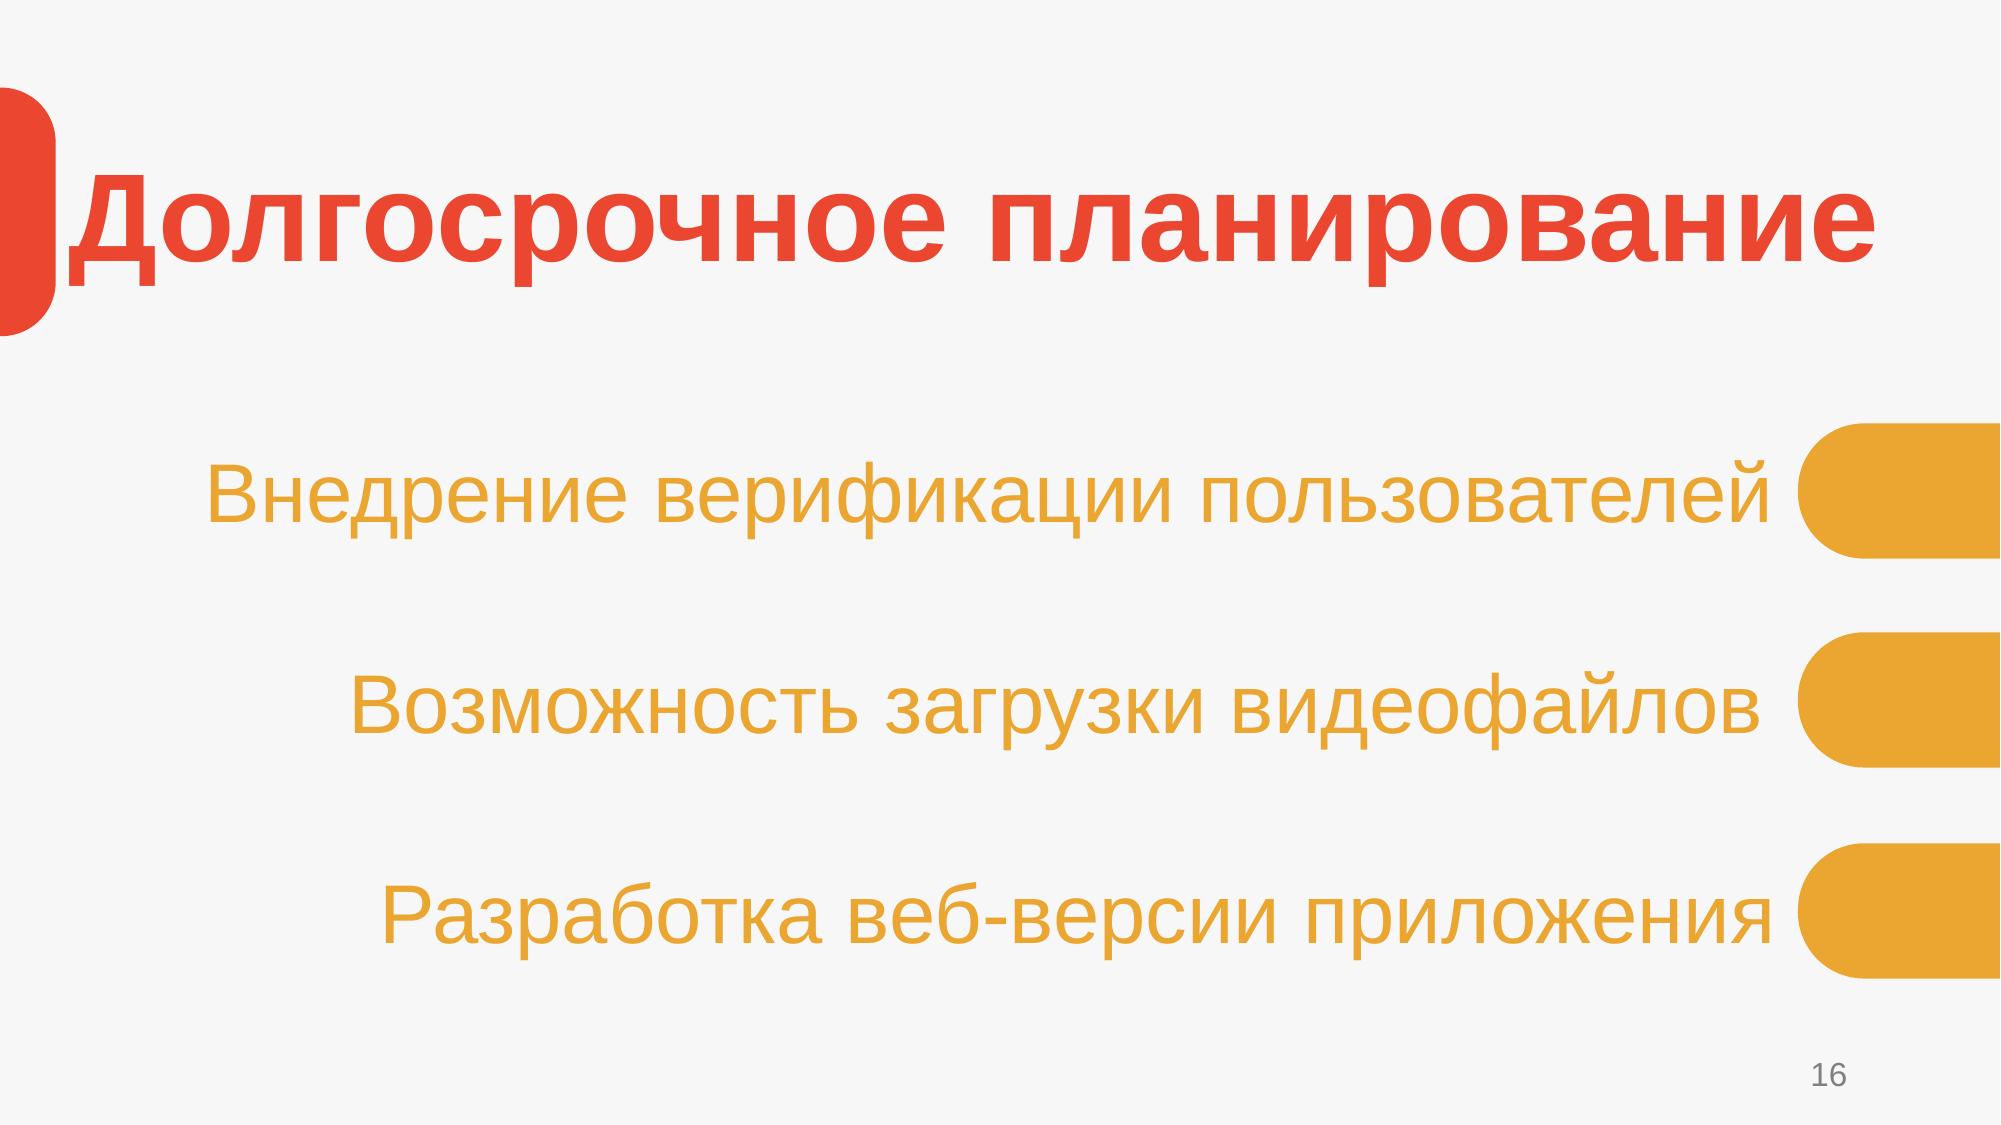

Долгосрочное планирование

Внедрение верификации пользователей

Возможность загрузки видеофайлов

Разработка веб-версии приложения
16